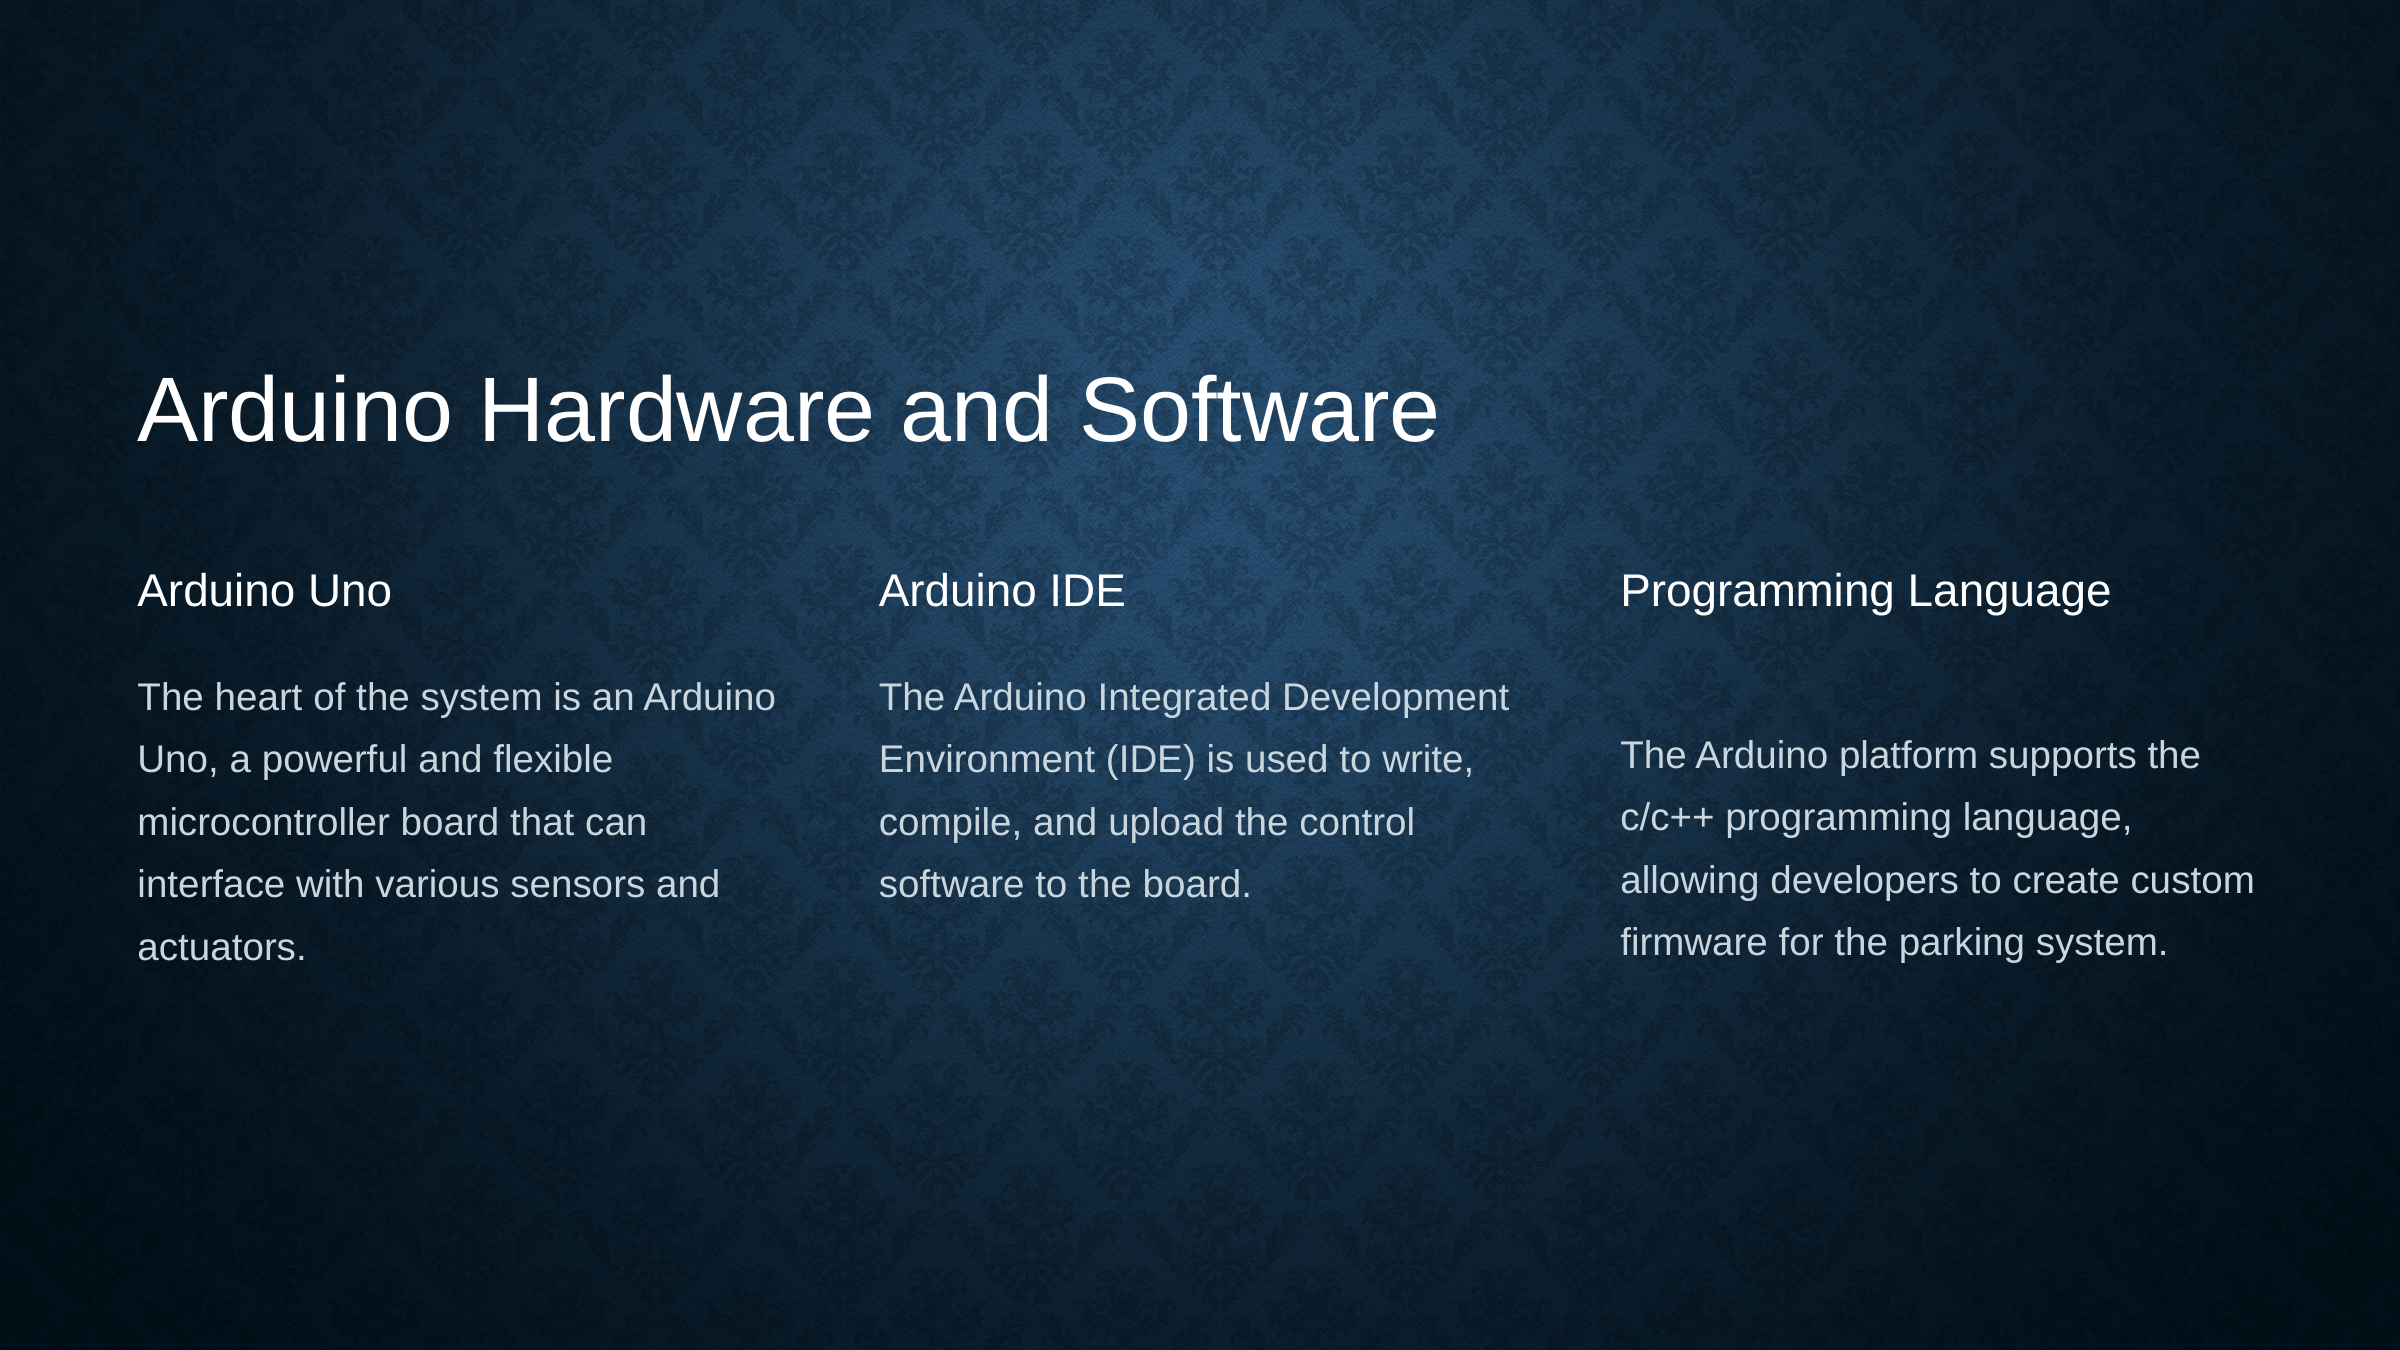

Arduino Hardware and Software
Arduino Uno
Arduino IDE
Programming Language
The heart of the system is an Arduino Uno, a powerful and flexible microcontroller board that can interface with various sensors and actuators.
The Arduino Integrated Development Environment (IDE) is used to write, compile, and upload the control software to the board.
The Arduino platform supports the c/c++ programming language, allowing developers to create custom firmware for the parking system.